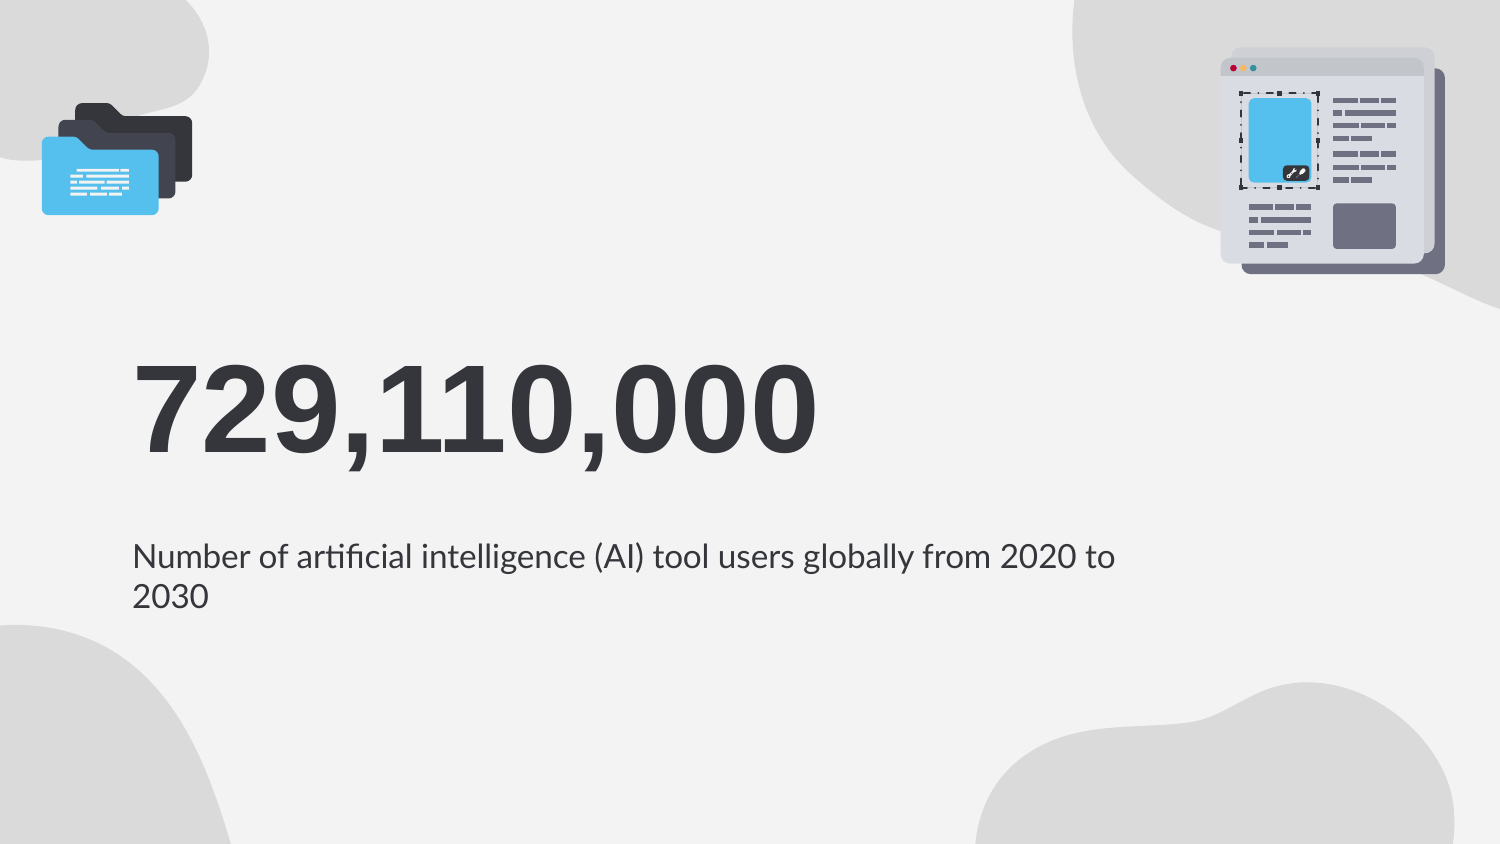

# 729,110,000
Number of artificial intelligence (AI) tool users globally from 2020 to 2030